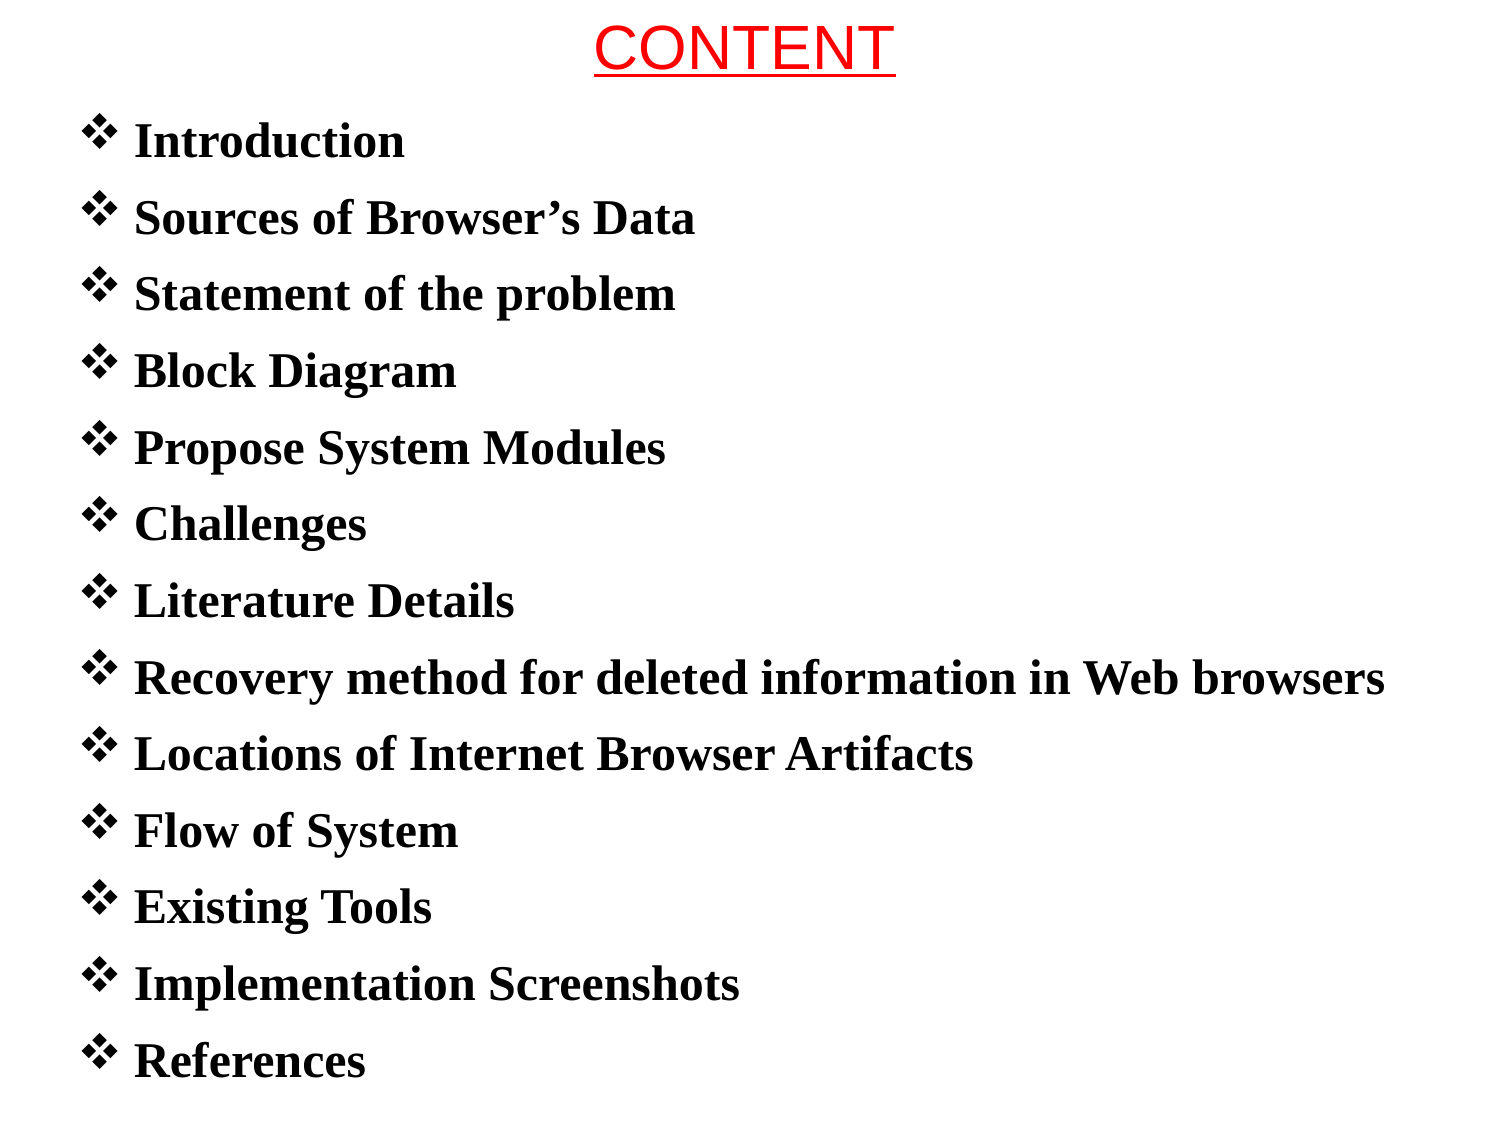

# Content
Introduction
Sources of Browser’s Data
Statement of the problem
Block Diagram
Propose System Modules
Challenges
Literature Details
Recovery method for deleted information in Web browsers
Locations of Internet Browser Artifacts
Flow of System
Existing Tools
Implementation Screenshots
References